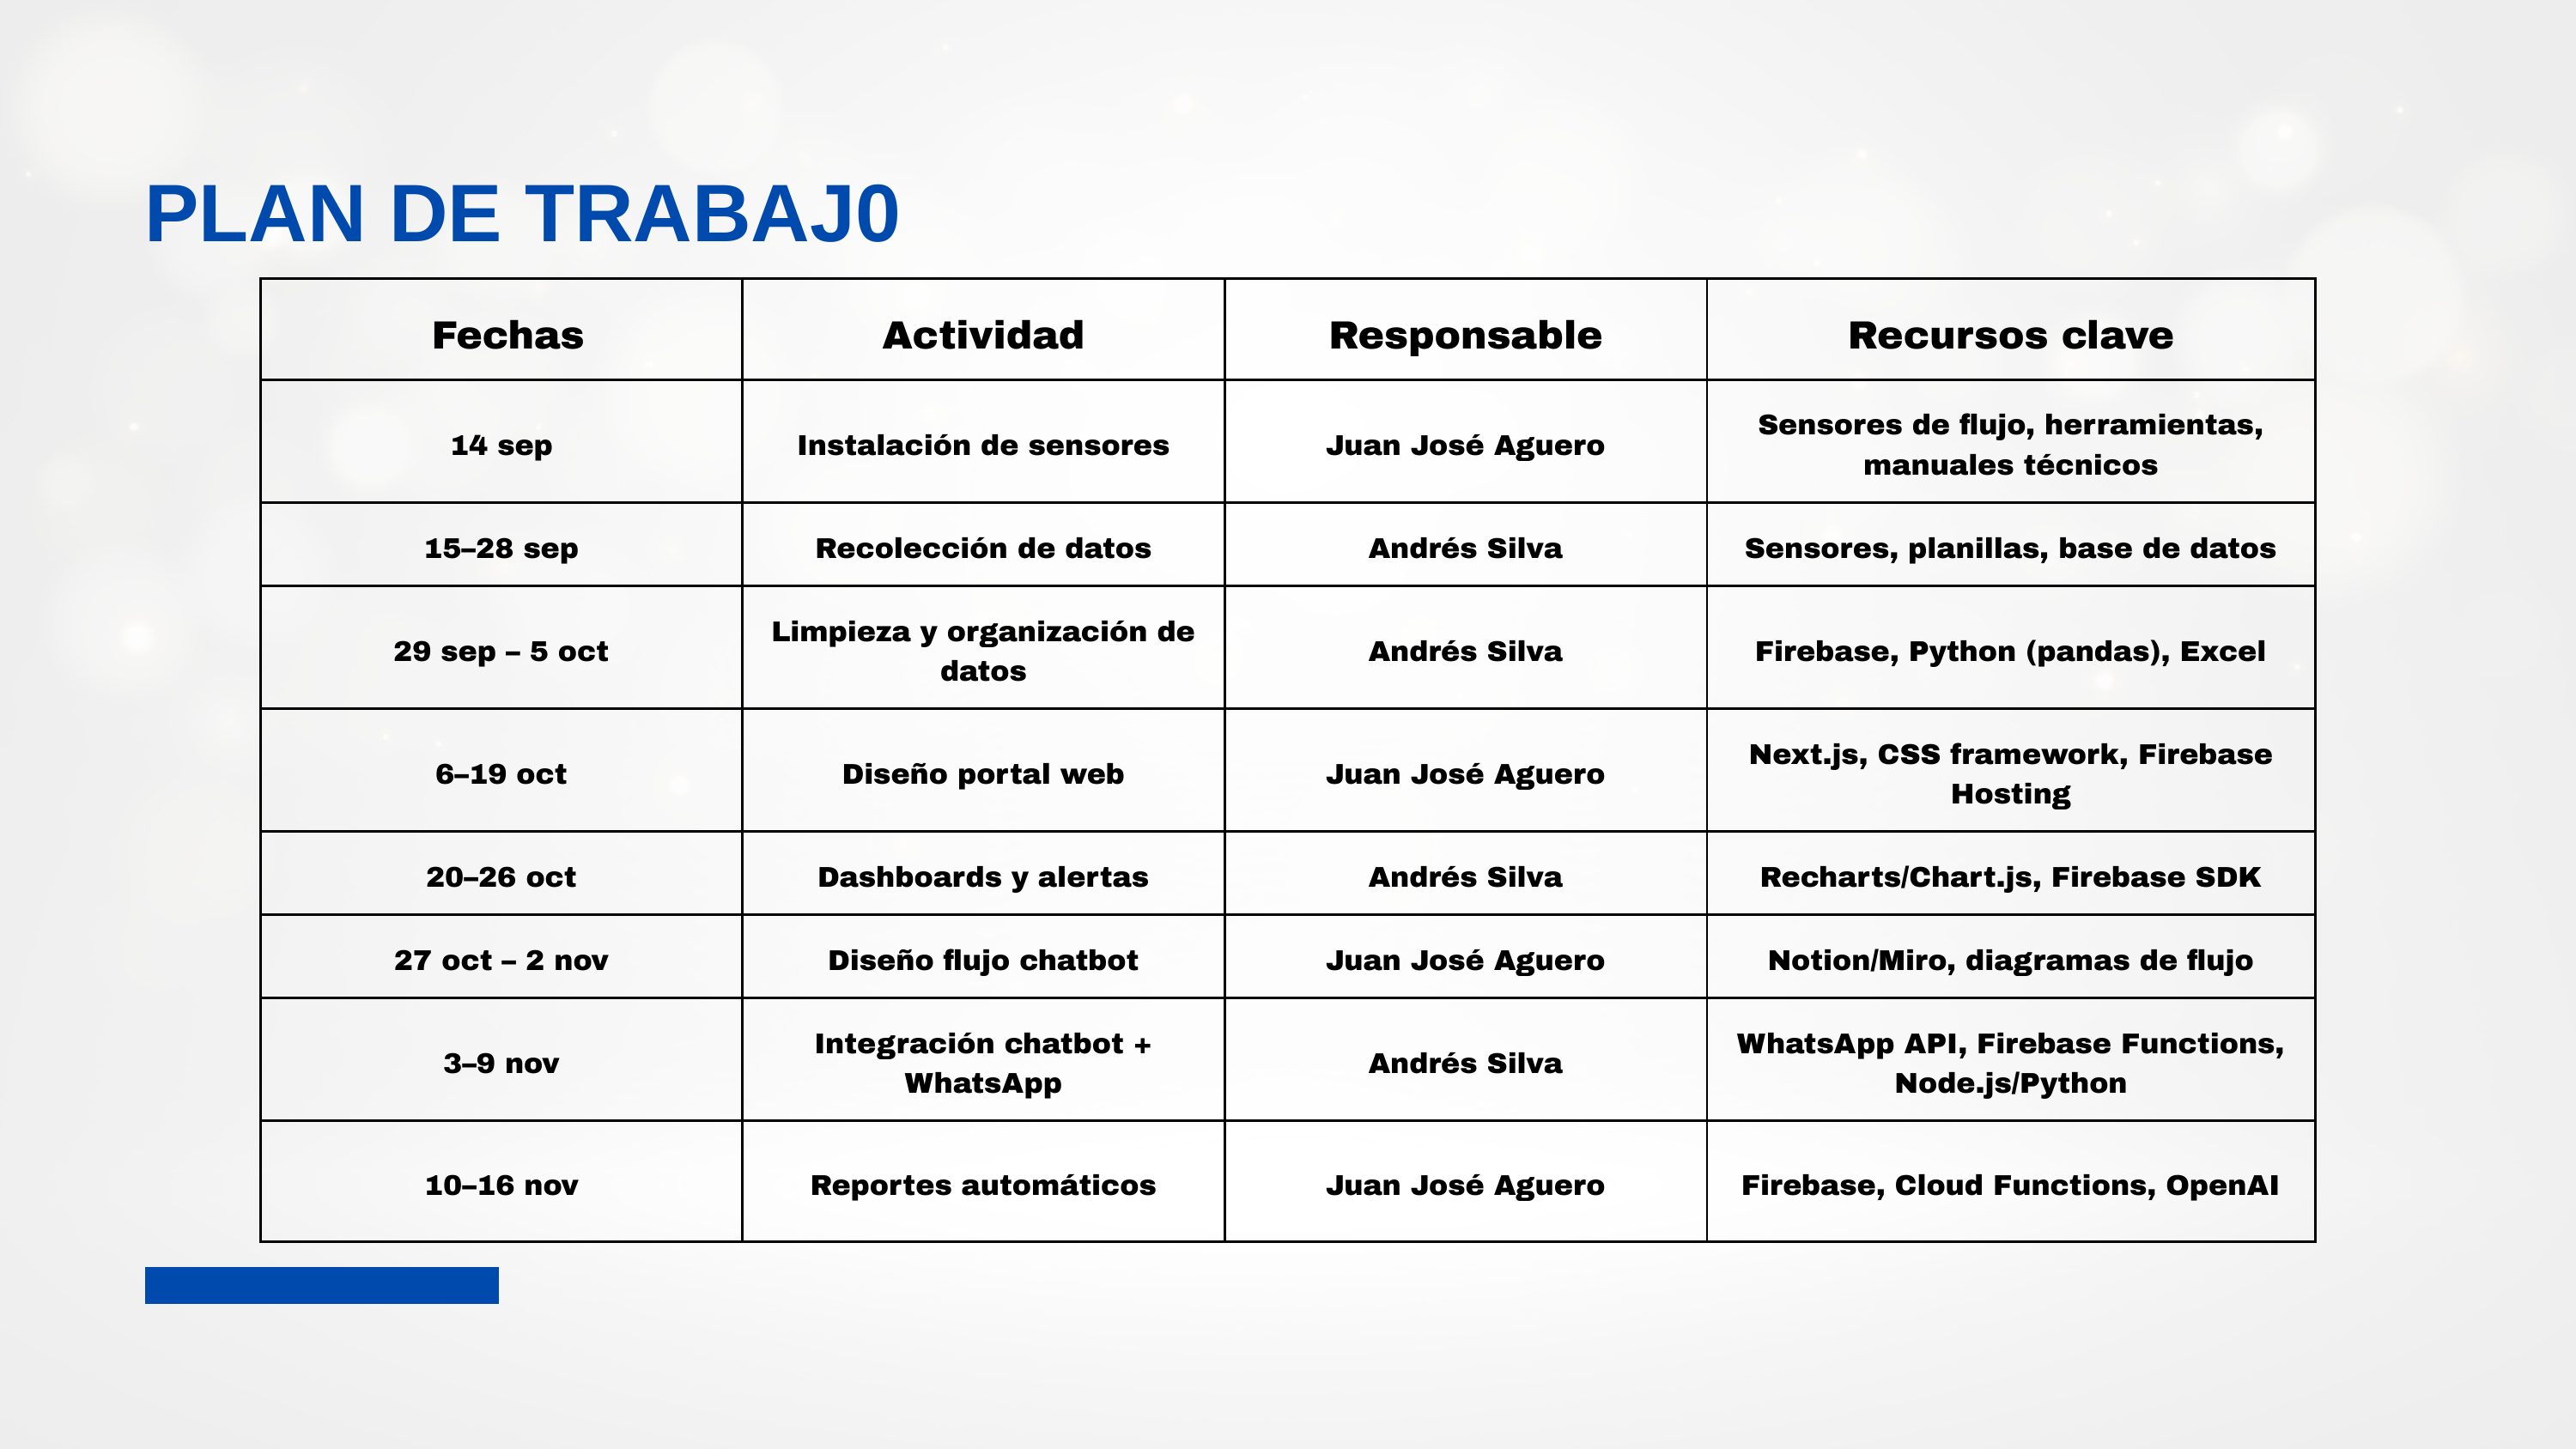

PLAN DE TRABAJ0
| Fechas | Actividad | Responsable | Recursos clave |
| --- | --- | --- | --- |
| 14 sep | Instalación de sensores | Juan José Aguero | Sensores de flujo, herramientas, manuales técnicos |
| 15–28 sep | Recolección de datos | Andrés Silva | Sensores, planillas, base de datos |
| 29 sep – 5 oct | Limpieza y organización de datos | Andrés Silva | Firebase, Python (pandas), Excel |
| 6–19 oct | Diseño portal web | Juan José Aguero | Next.js, CSS framework, Firebase Hosting |
| 20–26 oct | Dashboards y alertas | Andrés Silva | Recharts/Chart.js, Firebase SDK |
| 27 oct – 2 nov | Diseño flujo chatbot | Juan José Aguero | Notion/Miro, diagramas de flujo |
| 3–9 nov | Integración chatbot + WhatsApp | Andrés Silva | WhatsApp API, Firebase Functions, Node.js/Python |
| 10–16 nov | Reportes automáticos | Juan José Aguero | Firebase, Cloud Functions, OpenAI |